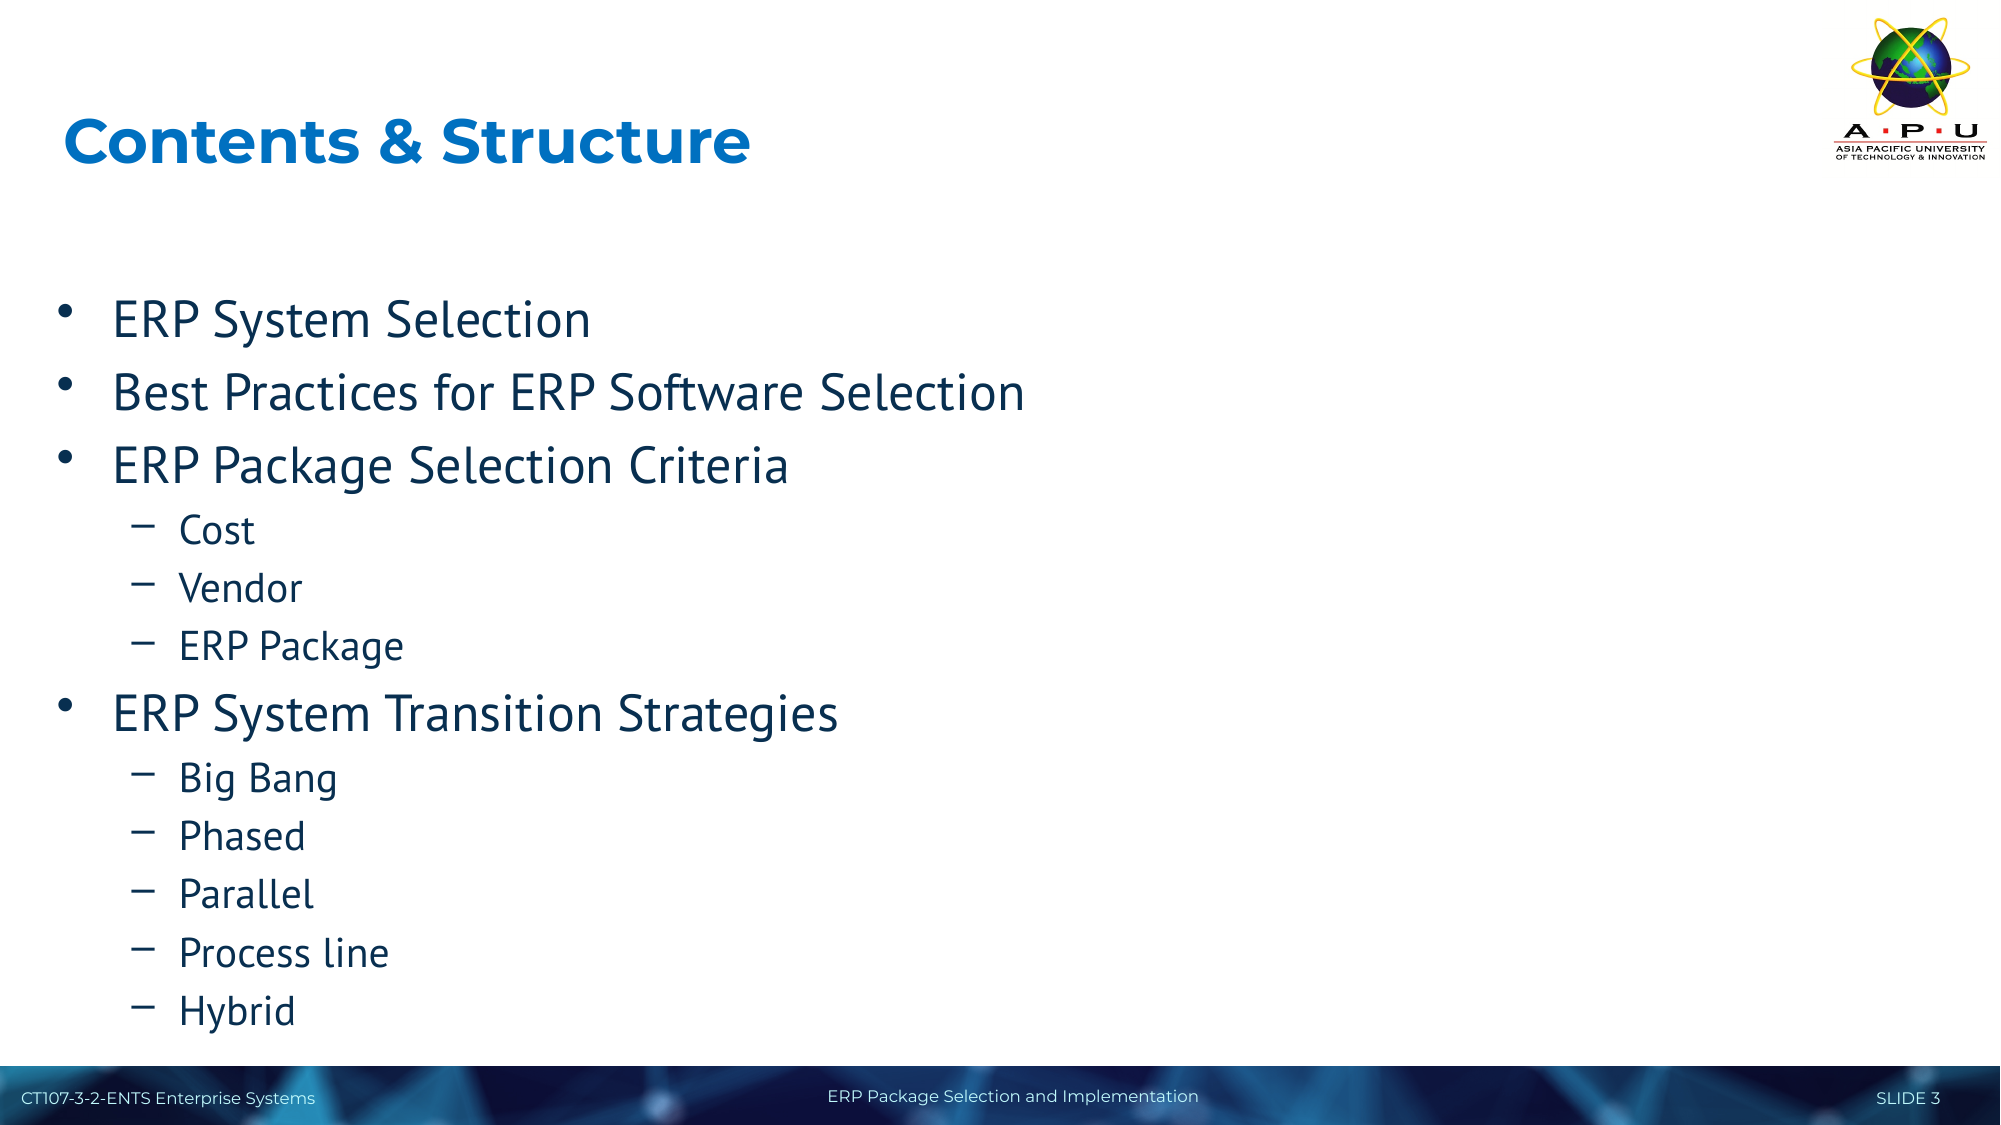

# Contents & Structure
ERP System Selection
Best Practices for ERP Software Selection
ERP Package Selection Criteria
Cost
Vendor
ERP Package
ERP System Transition Strategies
Big Bang
Phased
Parallel
Process line
Hybrid